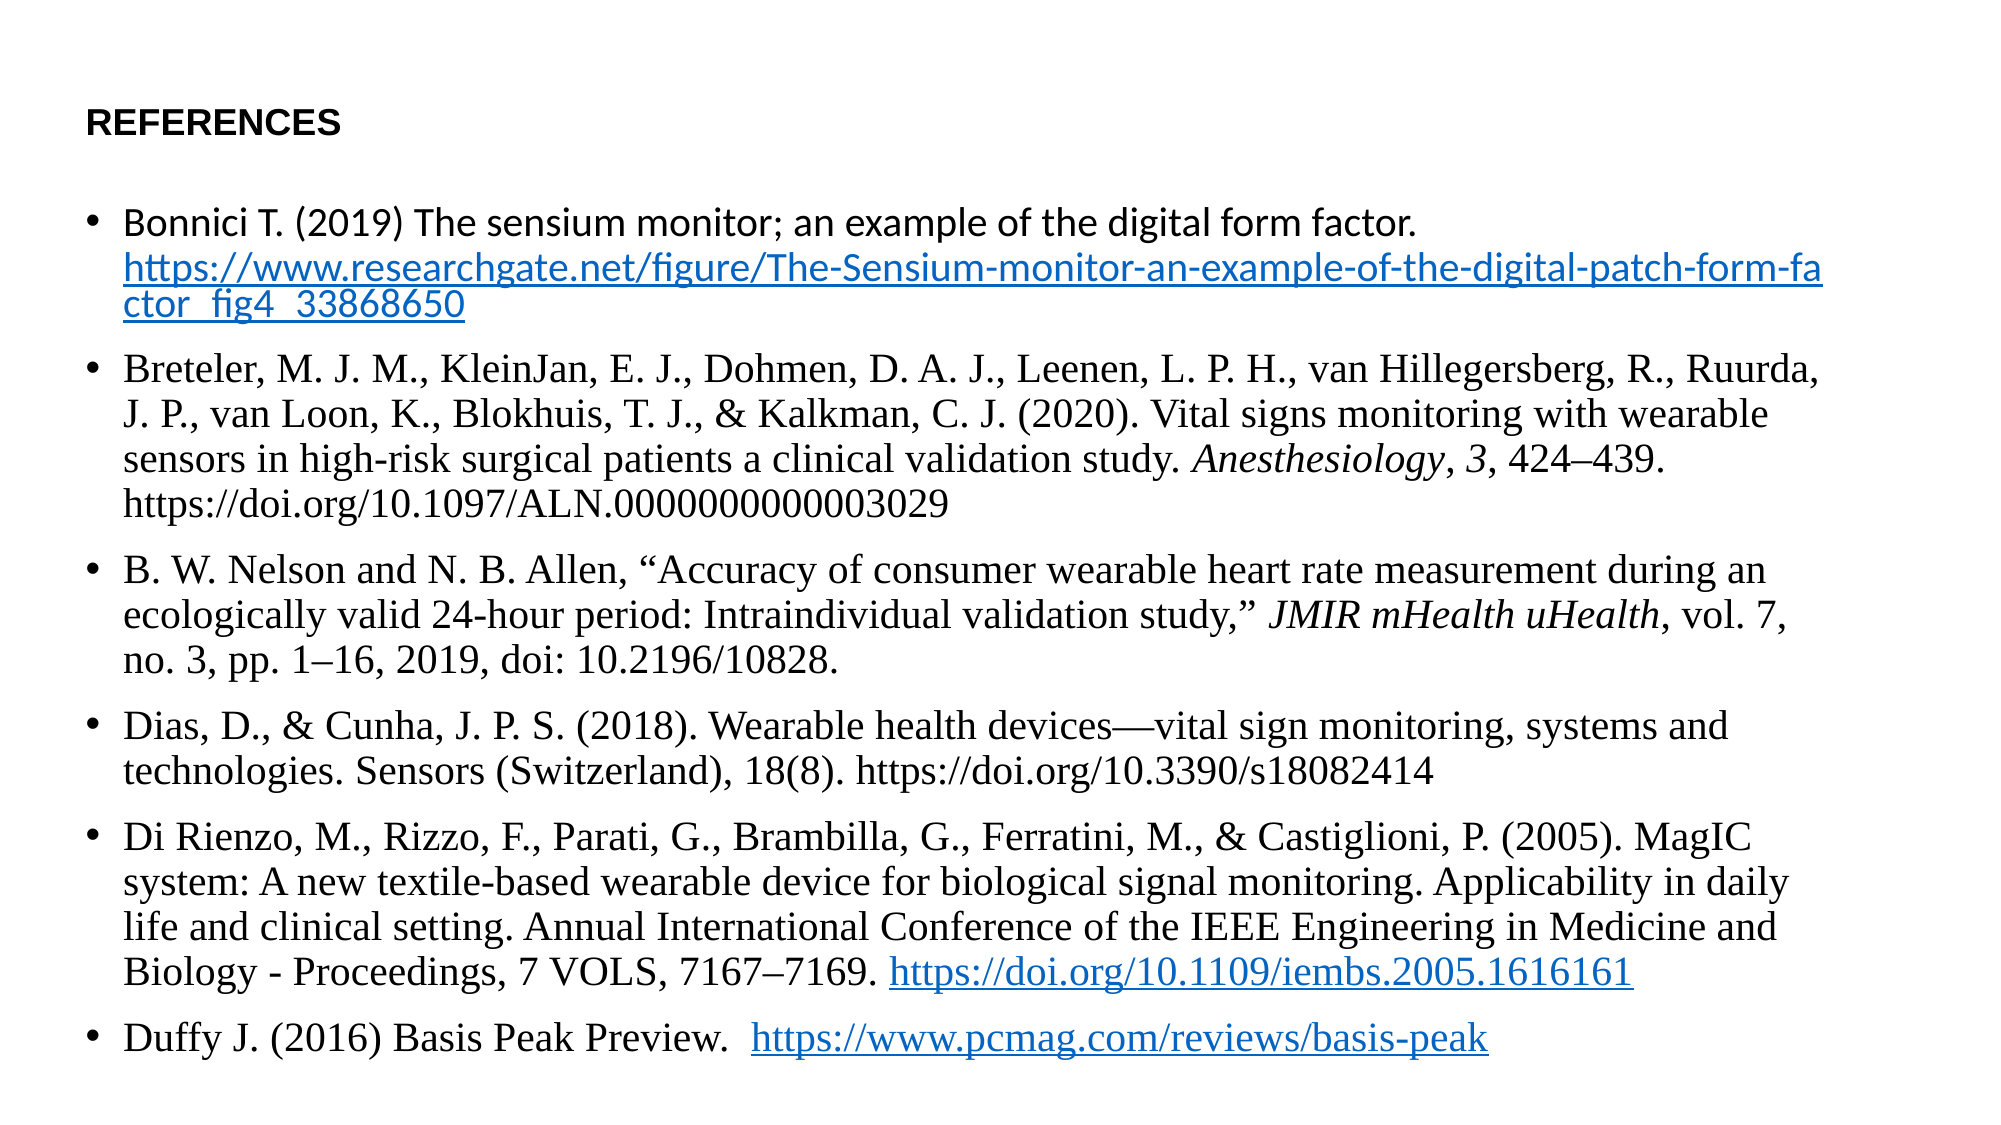

# REFERENCES
Bonnici T. (2019) The sensium monitor; an example of the digital form factor. https://www.researchgate.net/figure/The-Sensium-monitor-an-example-of-the-digital-patch-form-factor_fig4_33868650
Breteler, M. J. M., KleinJan, E. J., Dohmen, D. A. J., Leenen, L. P. H., van Hillegersberg, R., Ruurda, J. P., van Loon, K., Blokhuis, T. J., & Kalkman, C. J. (2020). Vital signs monitoring with wearable sensors in high-risk surgical patients a clinical validation study. Anesthesiology, 3, 424–439. https://doi.org/10.1097/ALN.0000000000003029
B. W. Nelson and N. B. Allen, “Accuracy of consumer wearable heart rate measurement during an ecologically valid 24-hour period: Intraindividual validation study,” JMIR mHealth uHealth, vol. 7, no. 3, pp. 1–16, 2019, doi: 10.2196/10828.
Dias, D., & Cunha, J. P. S. (2018). Wearable health devices—vital sign monitoring, systems and technologies. Sensors (Switzerland), 18(8). https://doi.org/10.3390/s18082414
Di Rienzo, M., Rizzo, F., Parati, G., Brambilla, G., Ferratini, M., & Castiglioni, P. (2005). MagIC system: A new textile-based wearable device for biological signal monitoring. Applicability in daily life and clinical setting. Annual International Conference of the IEEE Engineering in Medicine and Biology - Proceedings, 7 VOLS, 7167–7169. https://doi.org/10.1109/iembs.2005.1616161
Duffy J. (2016) Basis Peak Preview.  https://www.pcmag.com/reviews/basis-peak